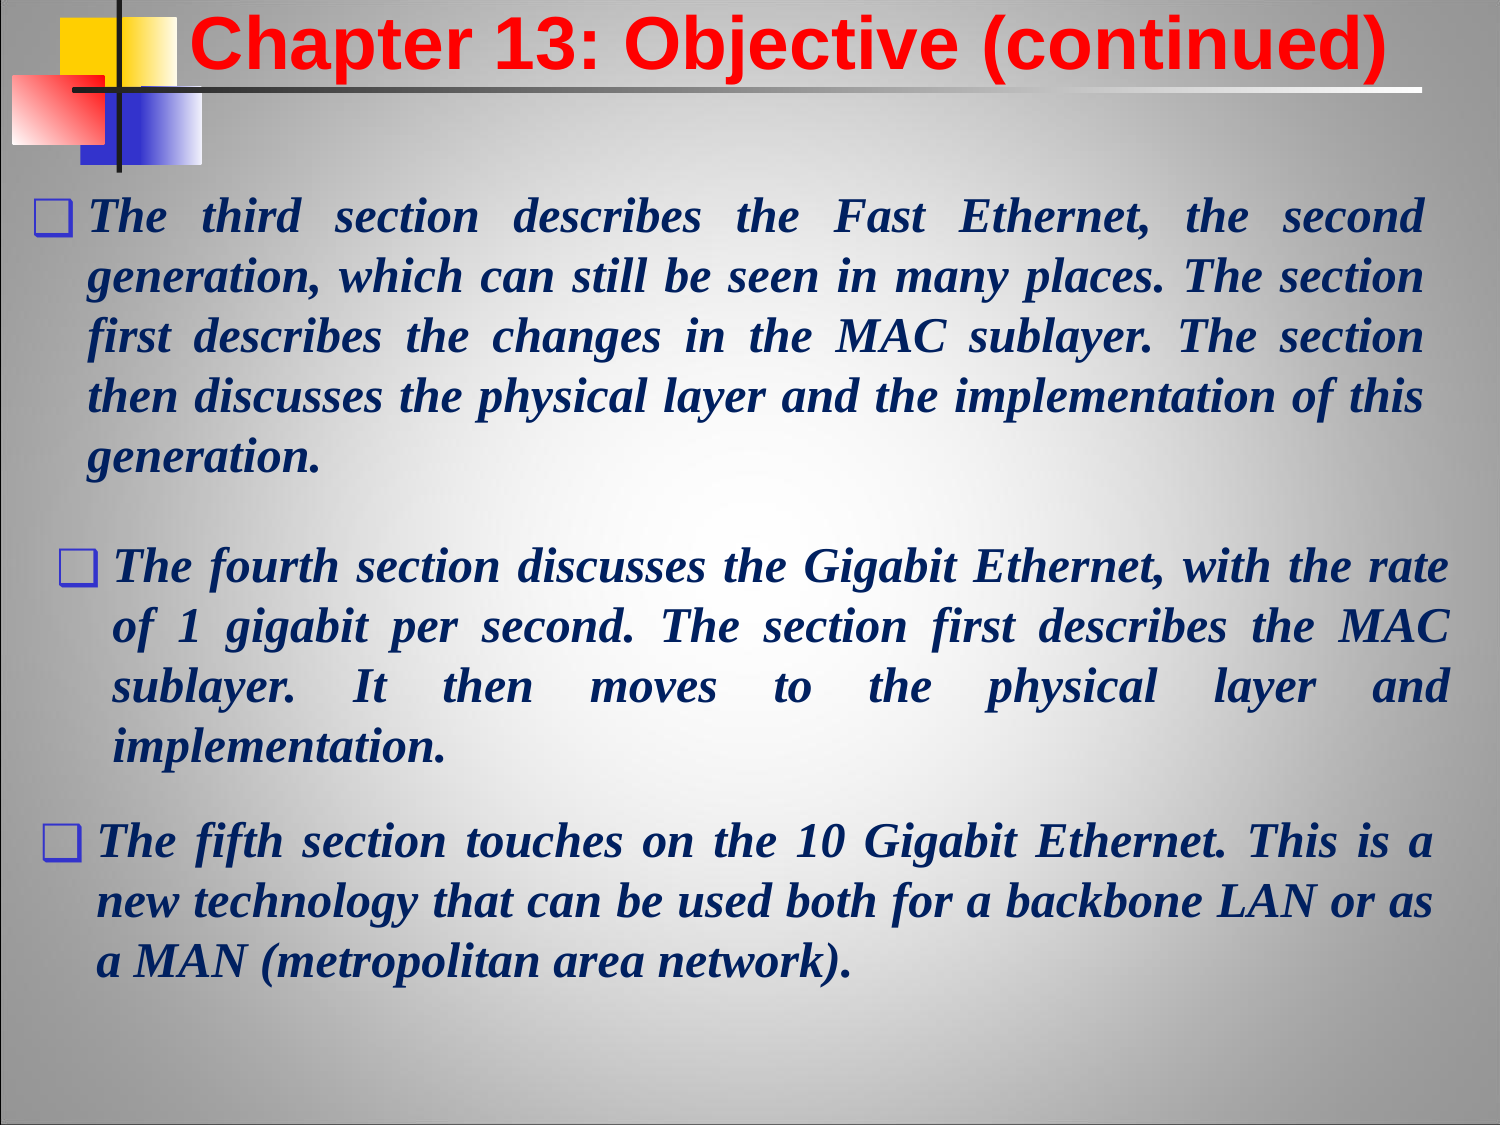

Chapter 13: Objective (continued)

The third section describes the Fast Ethernet, the second generation, which can still be seen in many places. The section first describes the changes in the MAC sublayer. The section then discusses the physical layer and the implementation of this generation.
The fourth section discusses the Gigabit Ethernet, with the rate of 1 gigabit per second. The section first describes the MAC sublayer. It then moves to the physical layer and implementation.
The fifth section touches on the 10 Gigabit Ethernet. This is a new technology that can be used both for a backbone LAN or as a MAN (metropolitan area network).